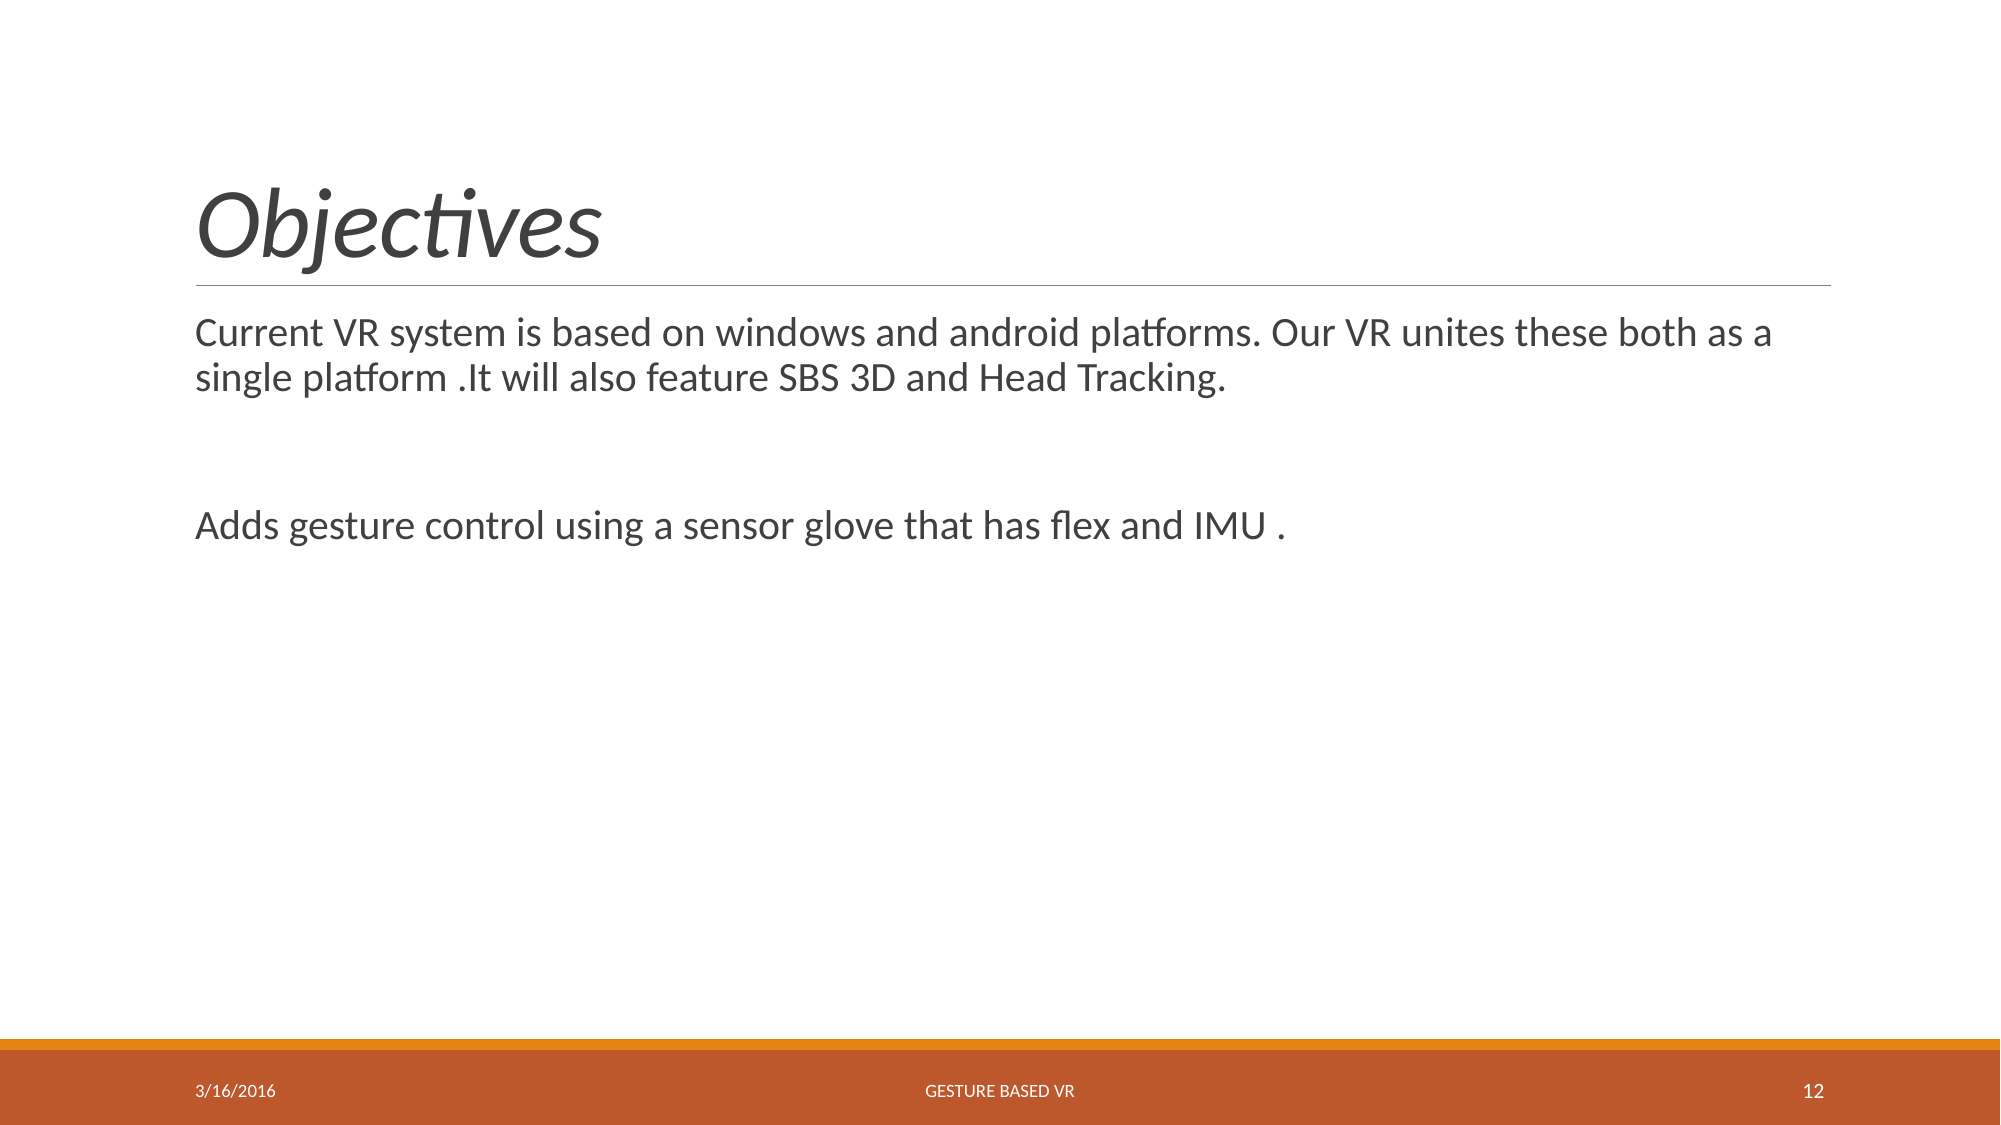

# Objectives
Current VR system is based on windows and android platforms. Our VR unites these both as a single platform .It will also feature SBS 3D and Head Tracking.

Adds gesture control using a sensor glove that has flex and IMU .

3/16/2016
Gesture Based VR
12